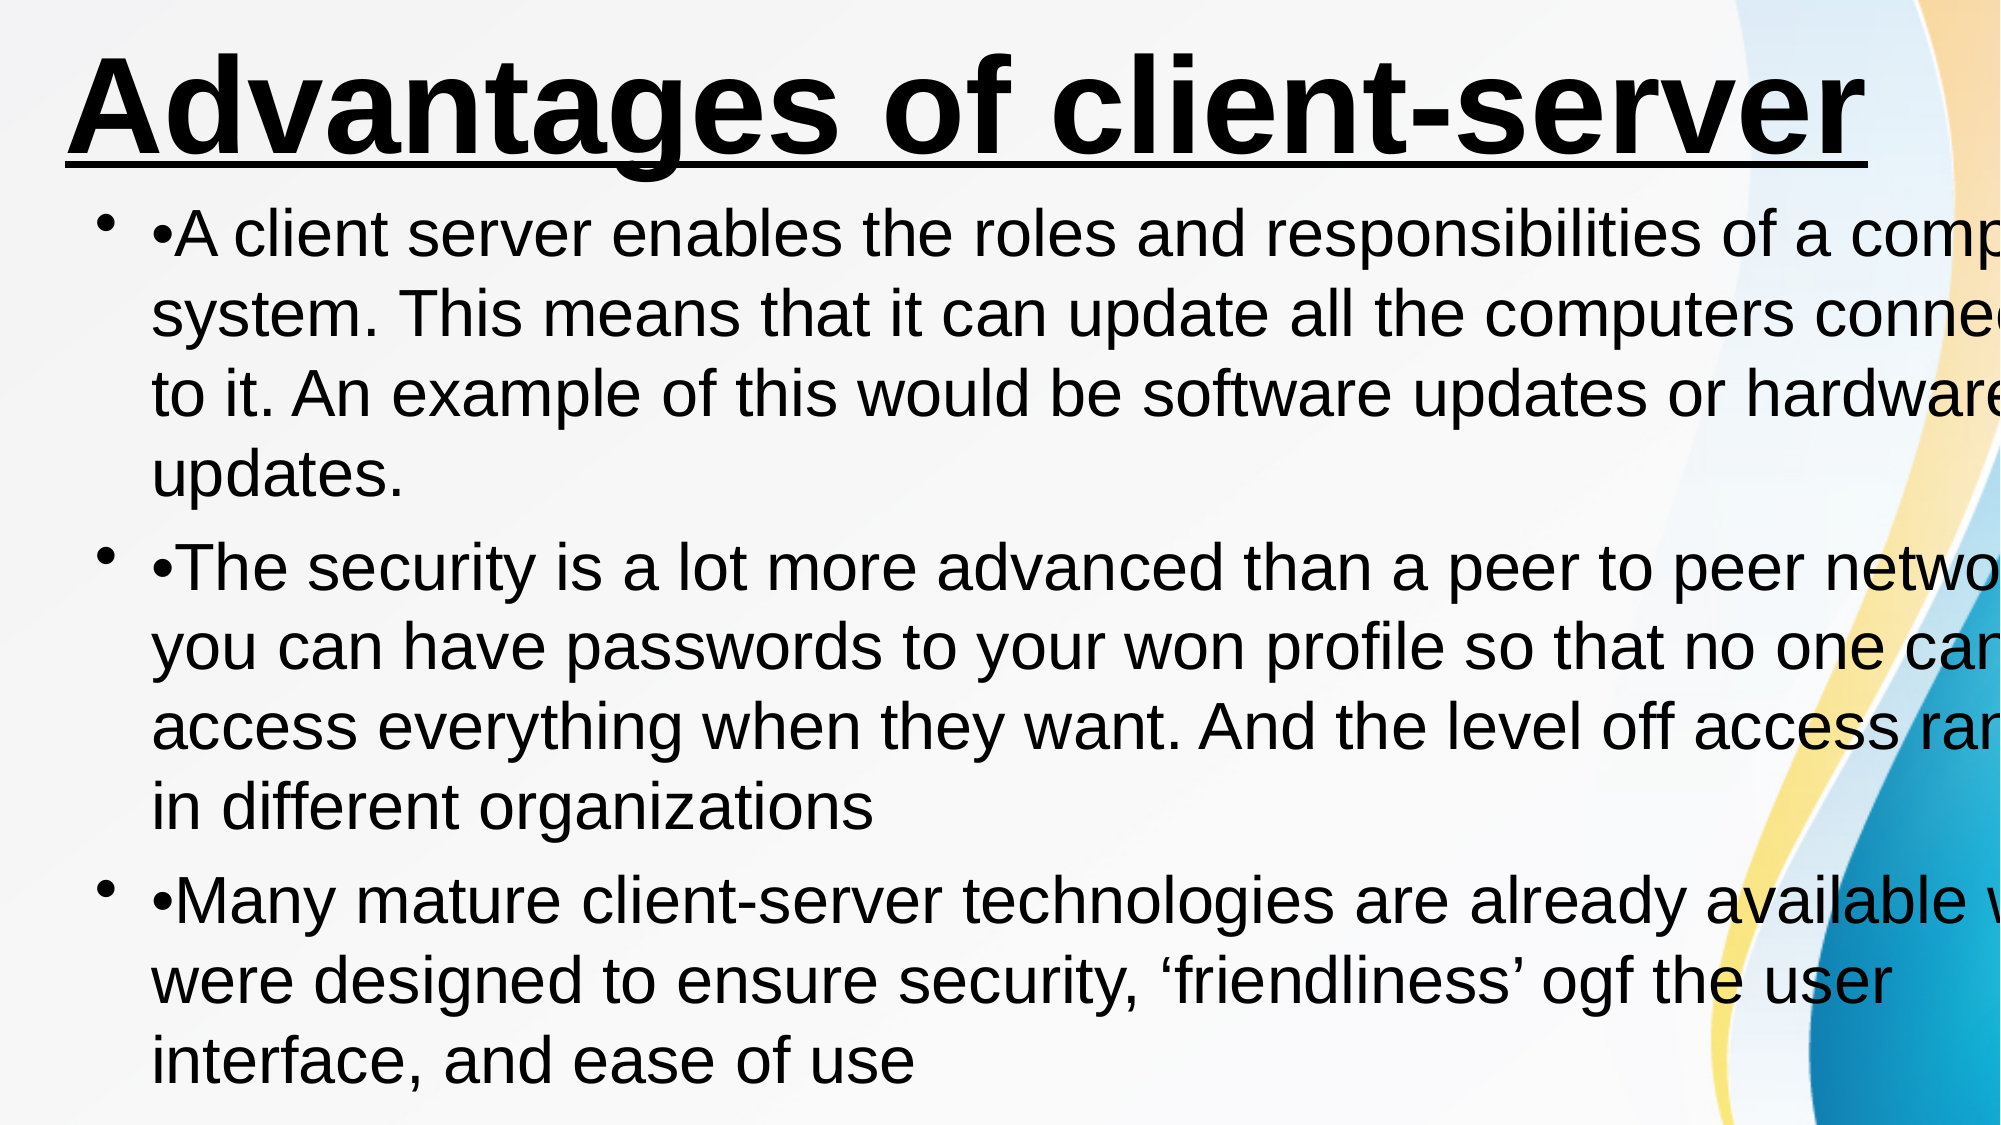

# Advantages of client-server
•A client server enables the roles and responsibilities of a computing system. This means that it can update all the computers connected to it. An example of this would be software updates or hardware updates.
•The security is a lot more advanced than a peer to peer network. you can have passwords to your won profile so that no one can access everything when they want. And the level off access range  in different organizations
•Many mature client-server technologies are already available which were designed to ensure security, ‘friendliness’ ogf the user interface, and ease of use